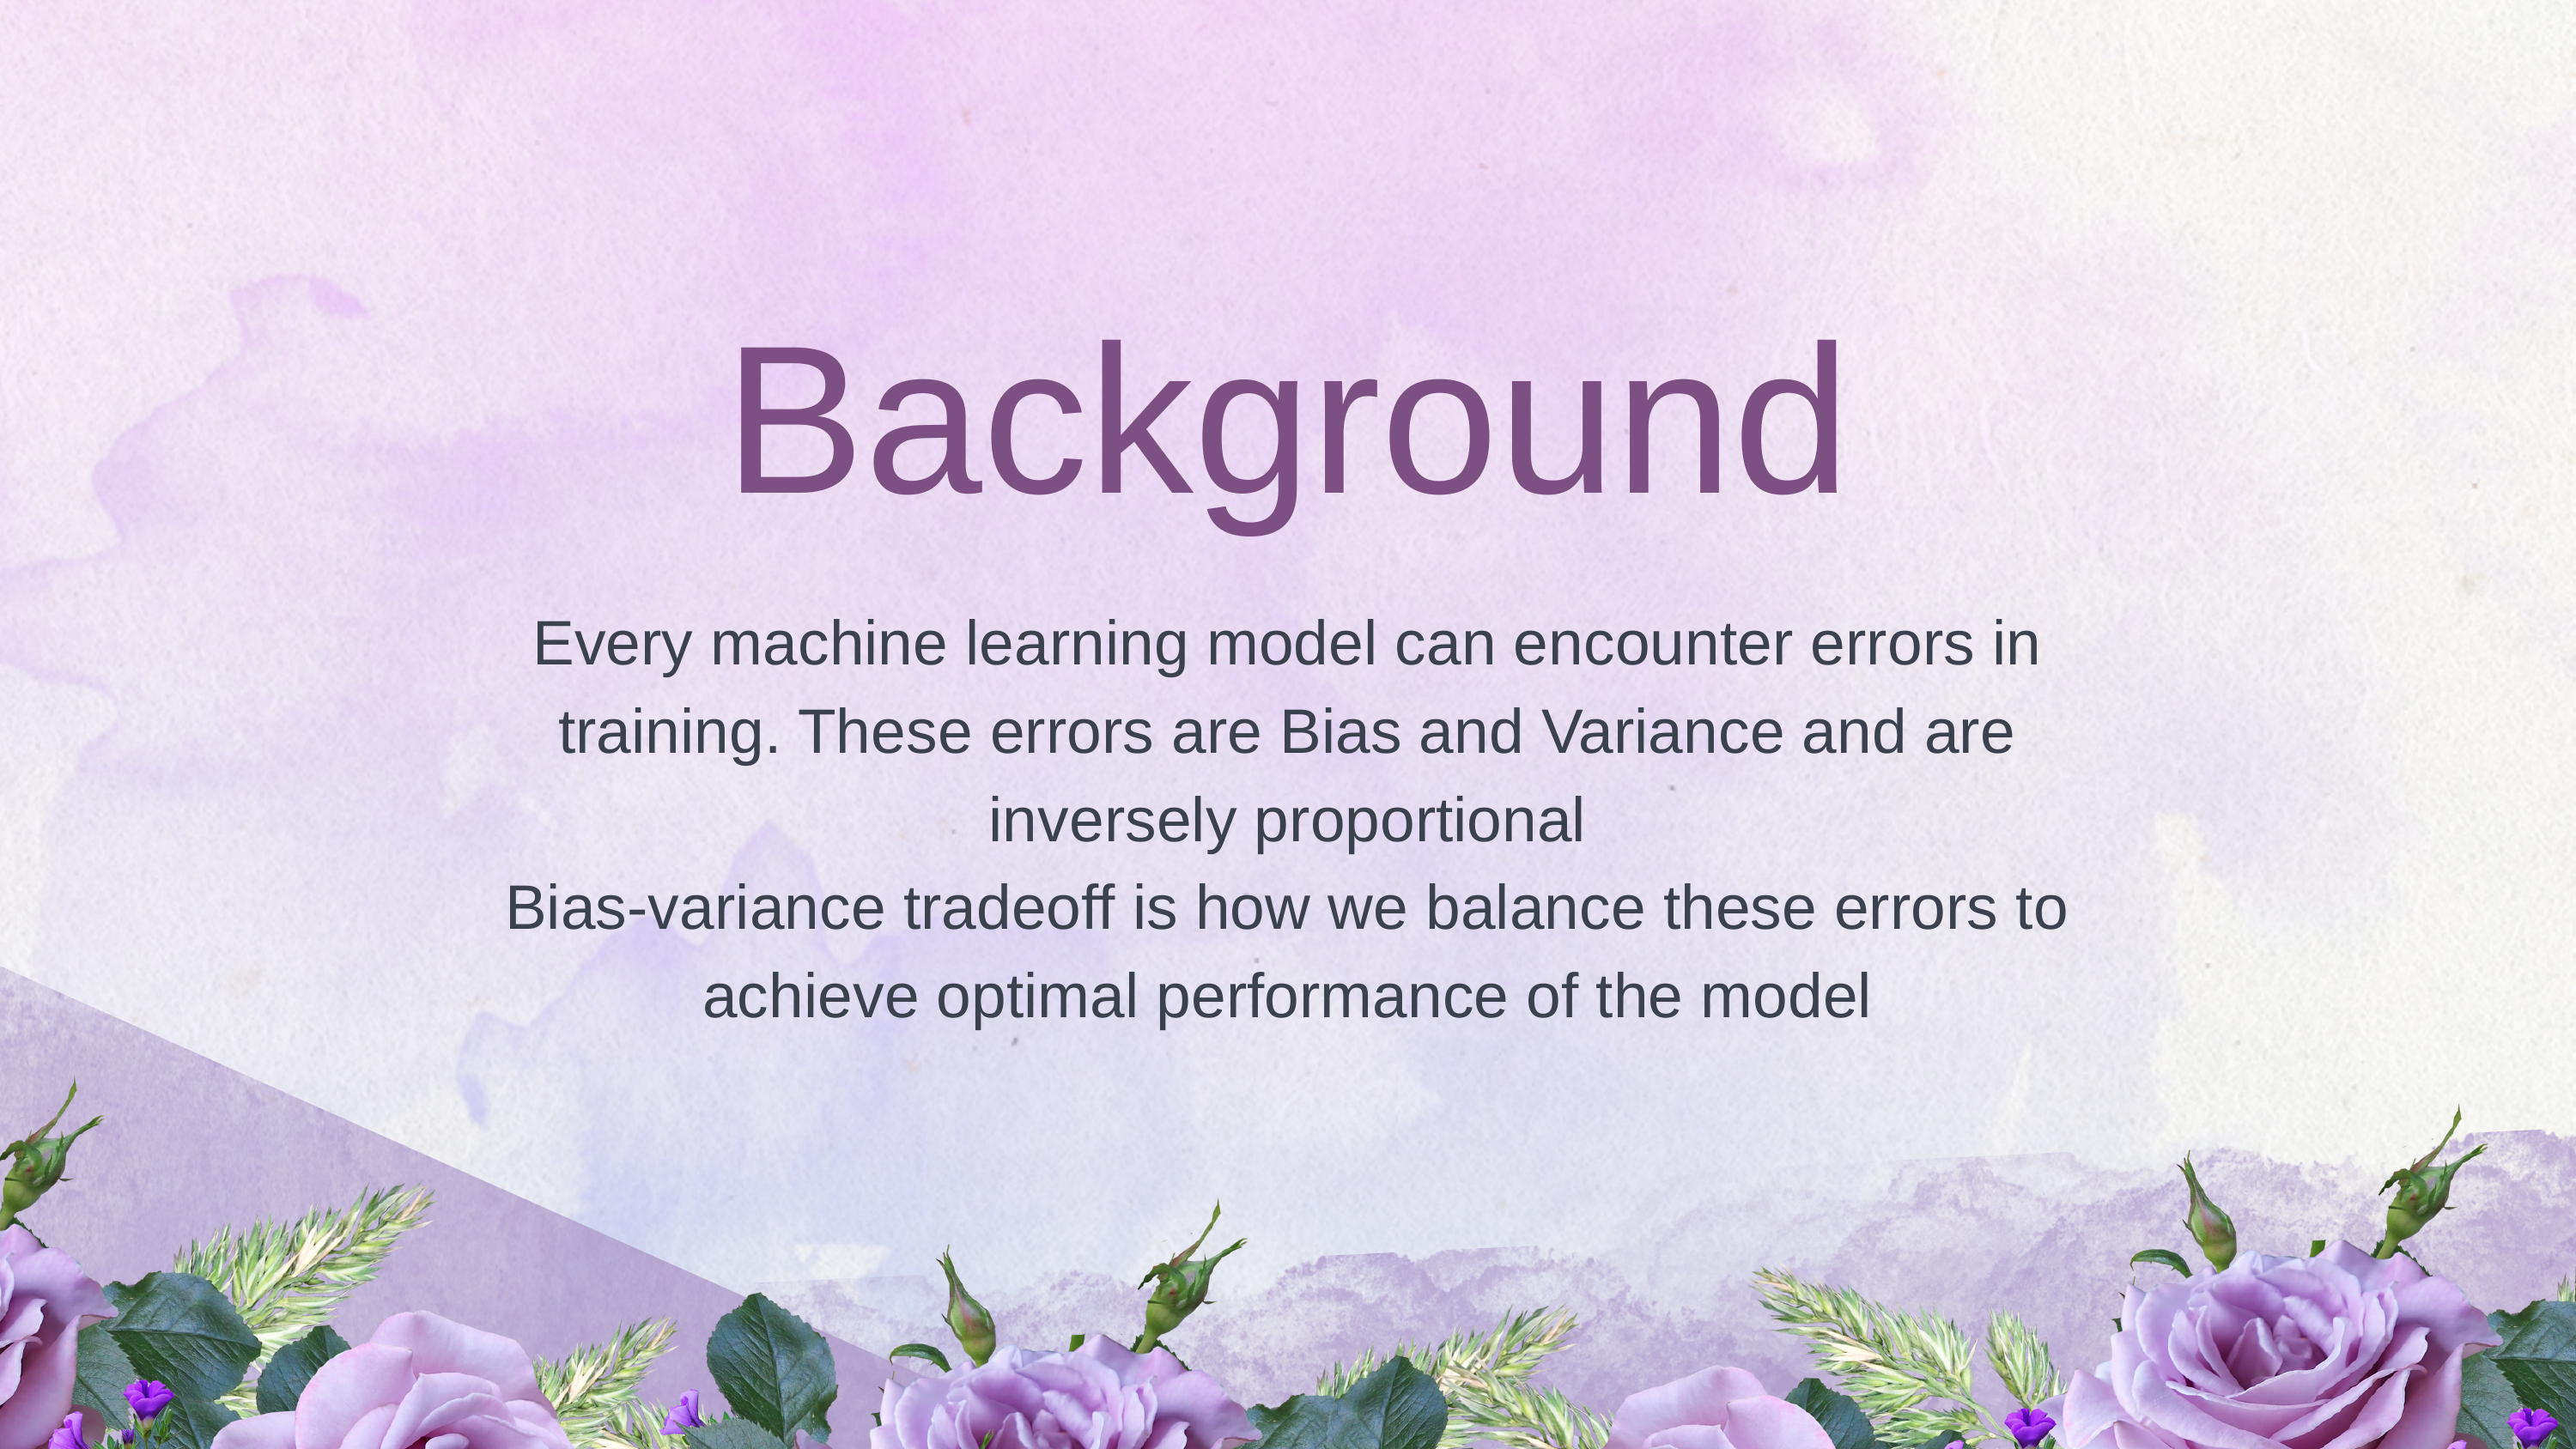

Background
Every machine learning model can encounter errors in training. These errors are Bias and Variance and are inversely proportional
Bias-variance tradeoff is how we balance these errors to achieve optimal performance of the model